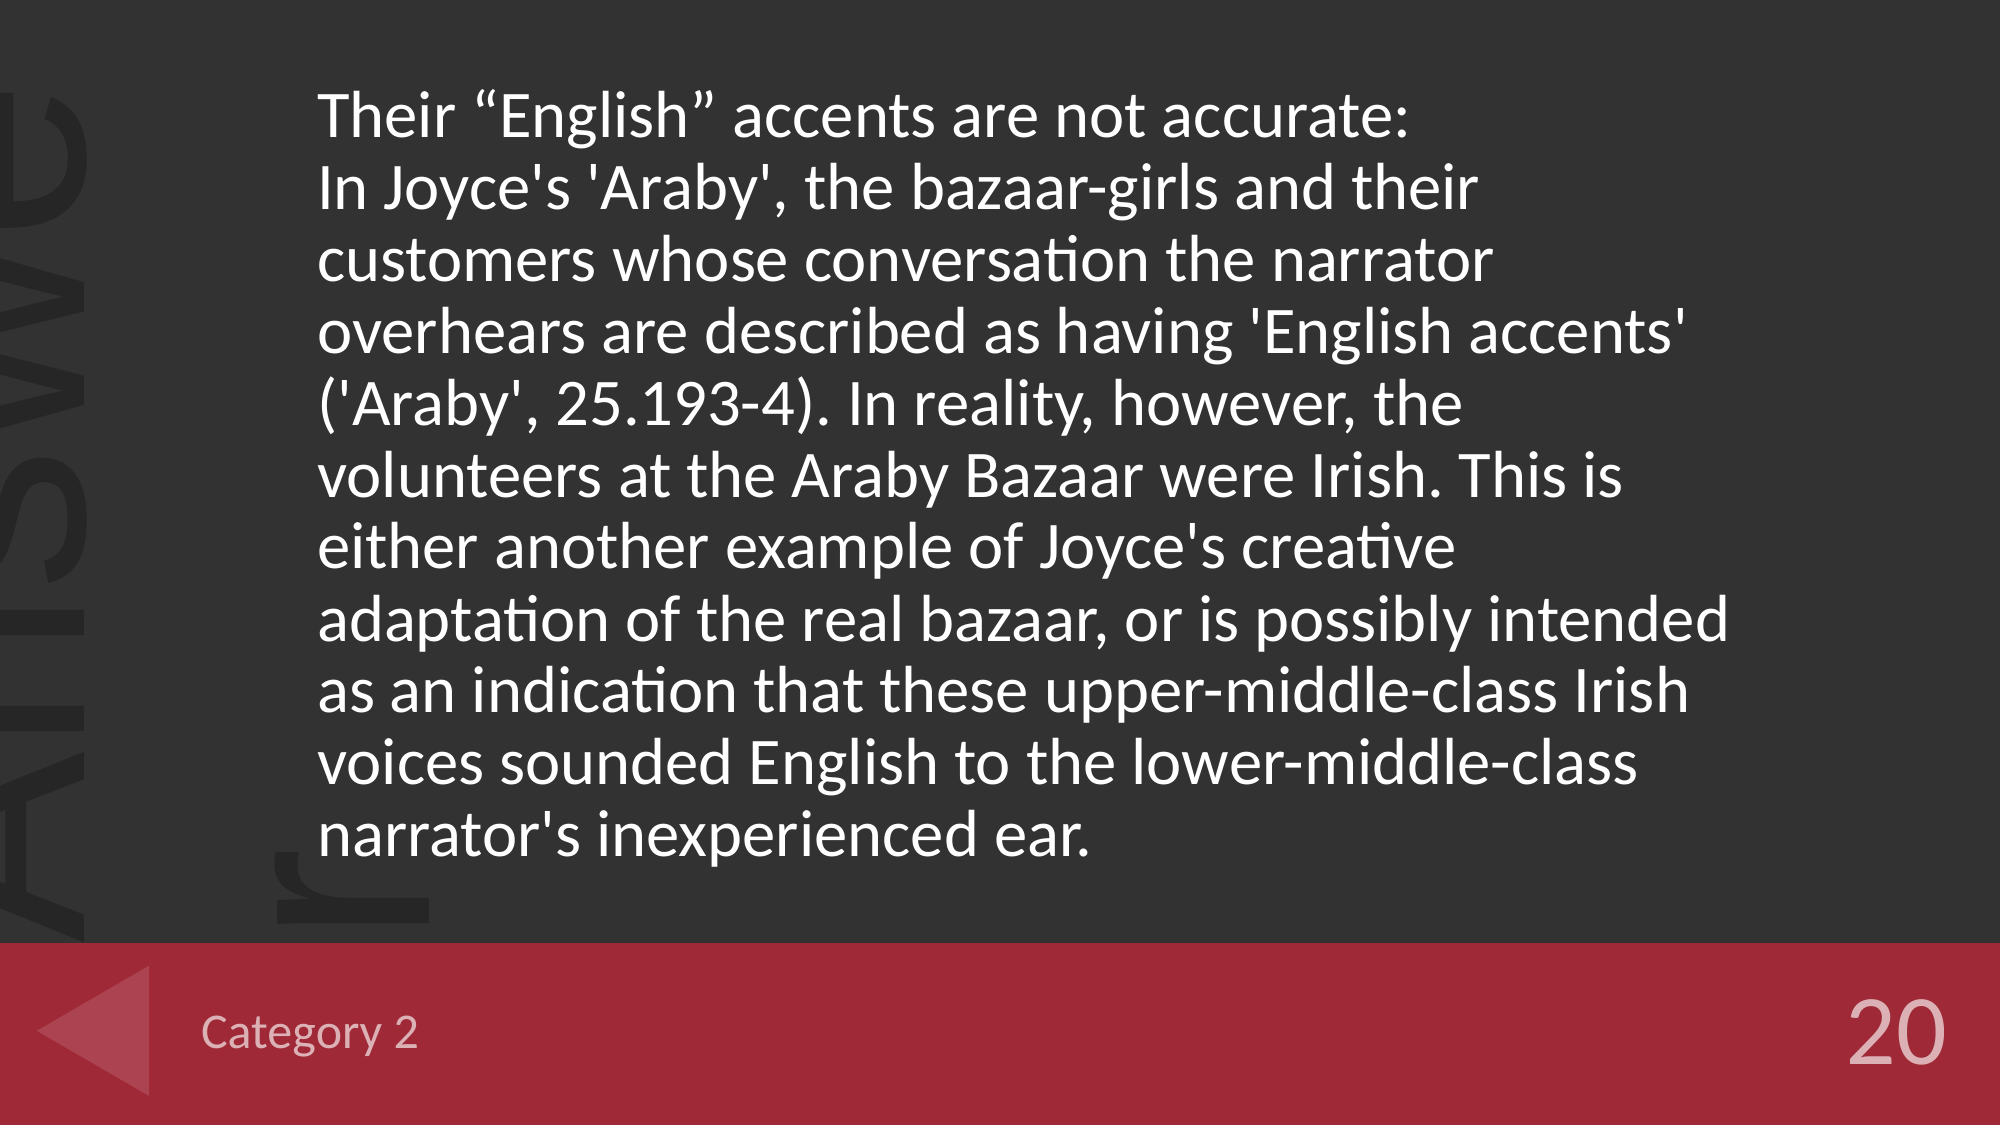

Their “English” accents are not accurate:
In Joyce's 'Araby', the bazaar-girls and their customers whose conversation the narrator overhears are described as having 'English accents' ('Araby', 25.193-4). In reality, however, the volunteers at the Araby Bazaar were Irish. This is either another example of Joyce's creative adaptation of the real bazaar, or is possibly intended as an indication that these upper-middle-class Irish voices sounded English to the lower-middle-class narrator's inexperienced ear.

# Category 2
20